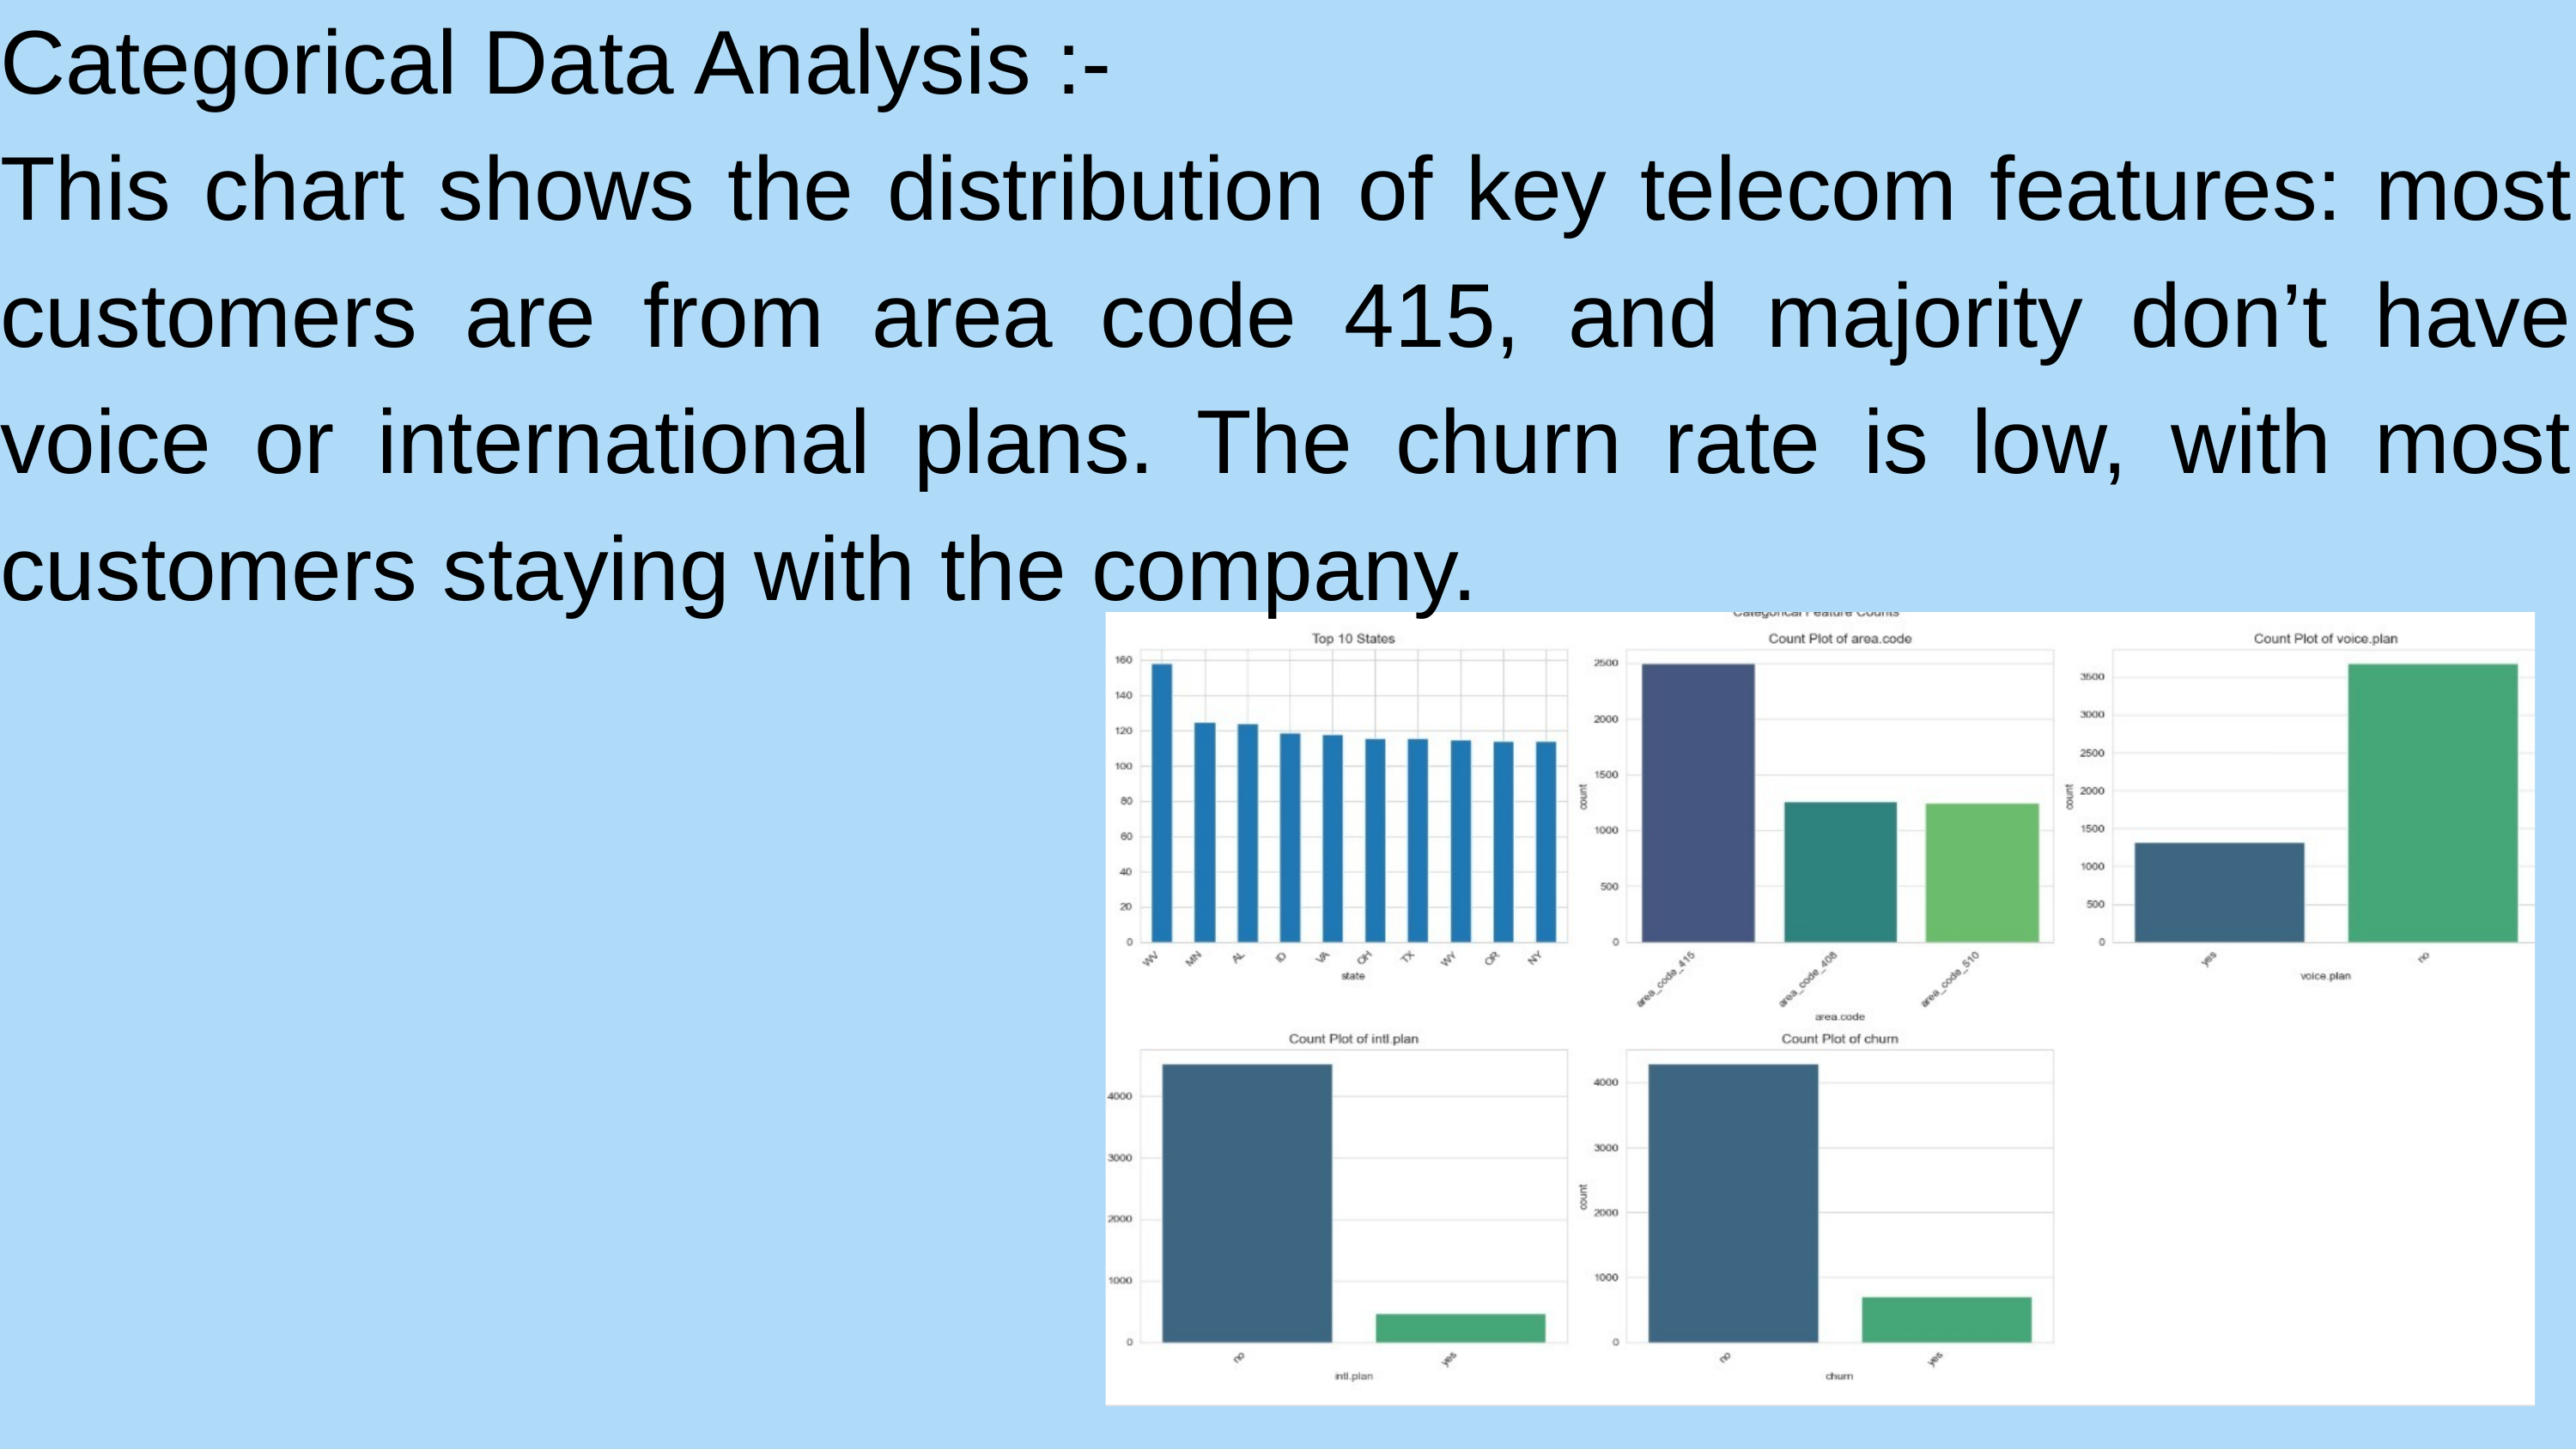

Categorical Data Analysis :-
This chart shows the distribution of key telecom features: most customers are from area code 415, and majority don’t have voice or international plans. The churn rate is low, with most customers staying with the company.